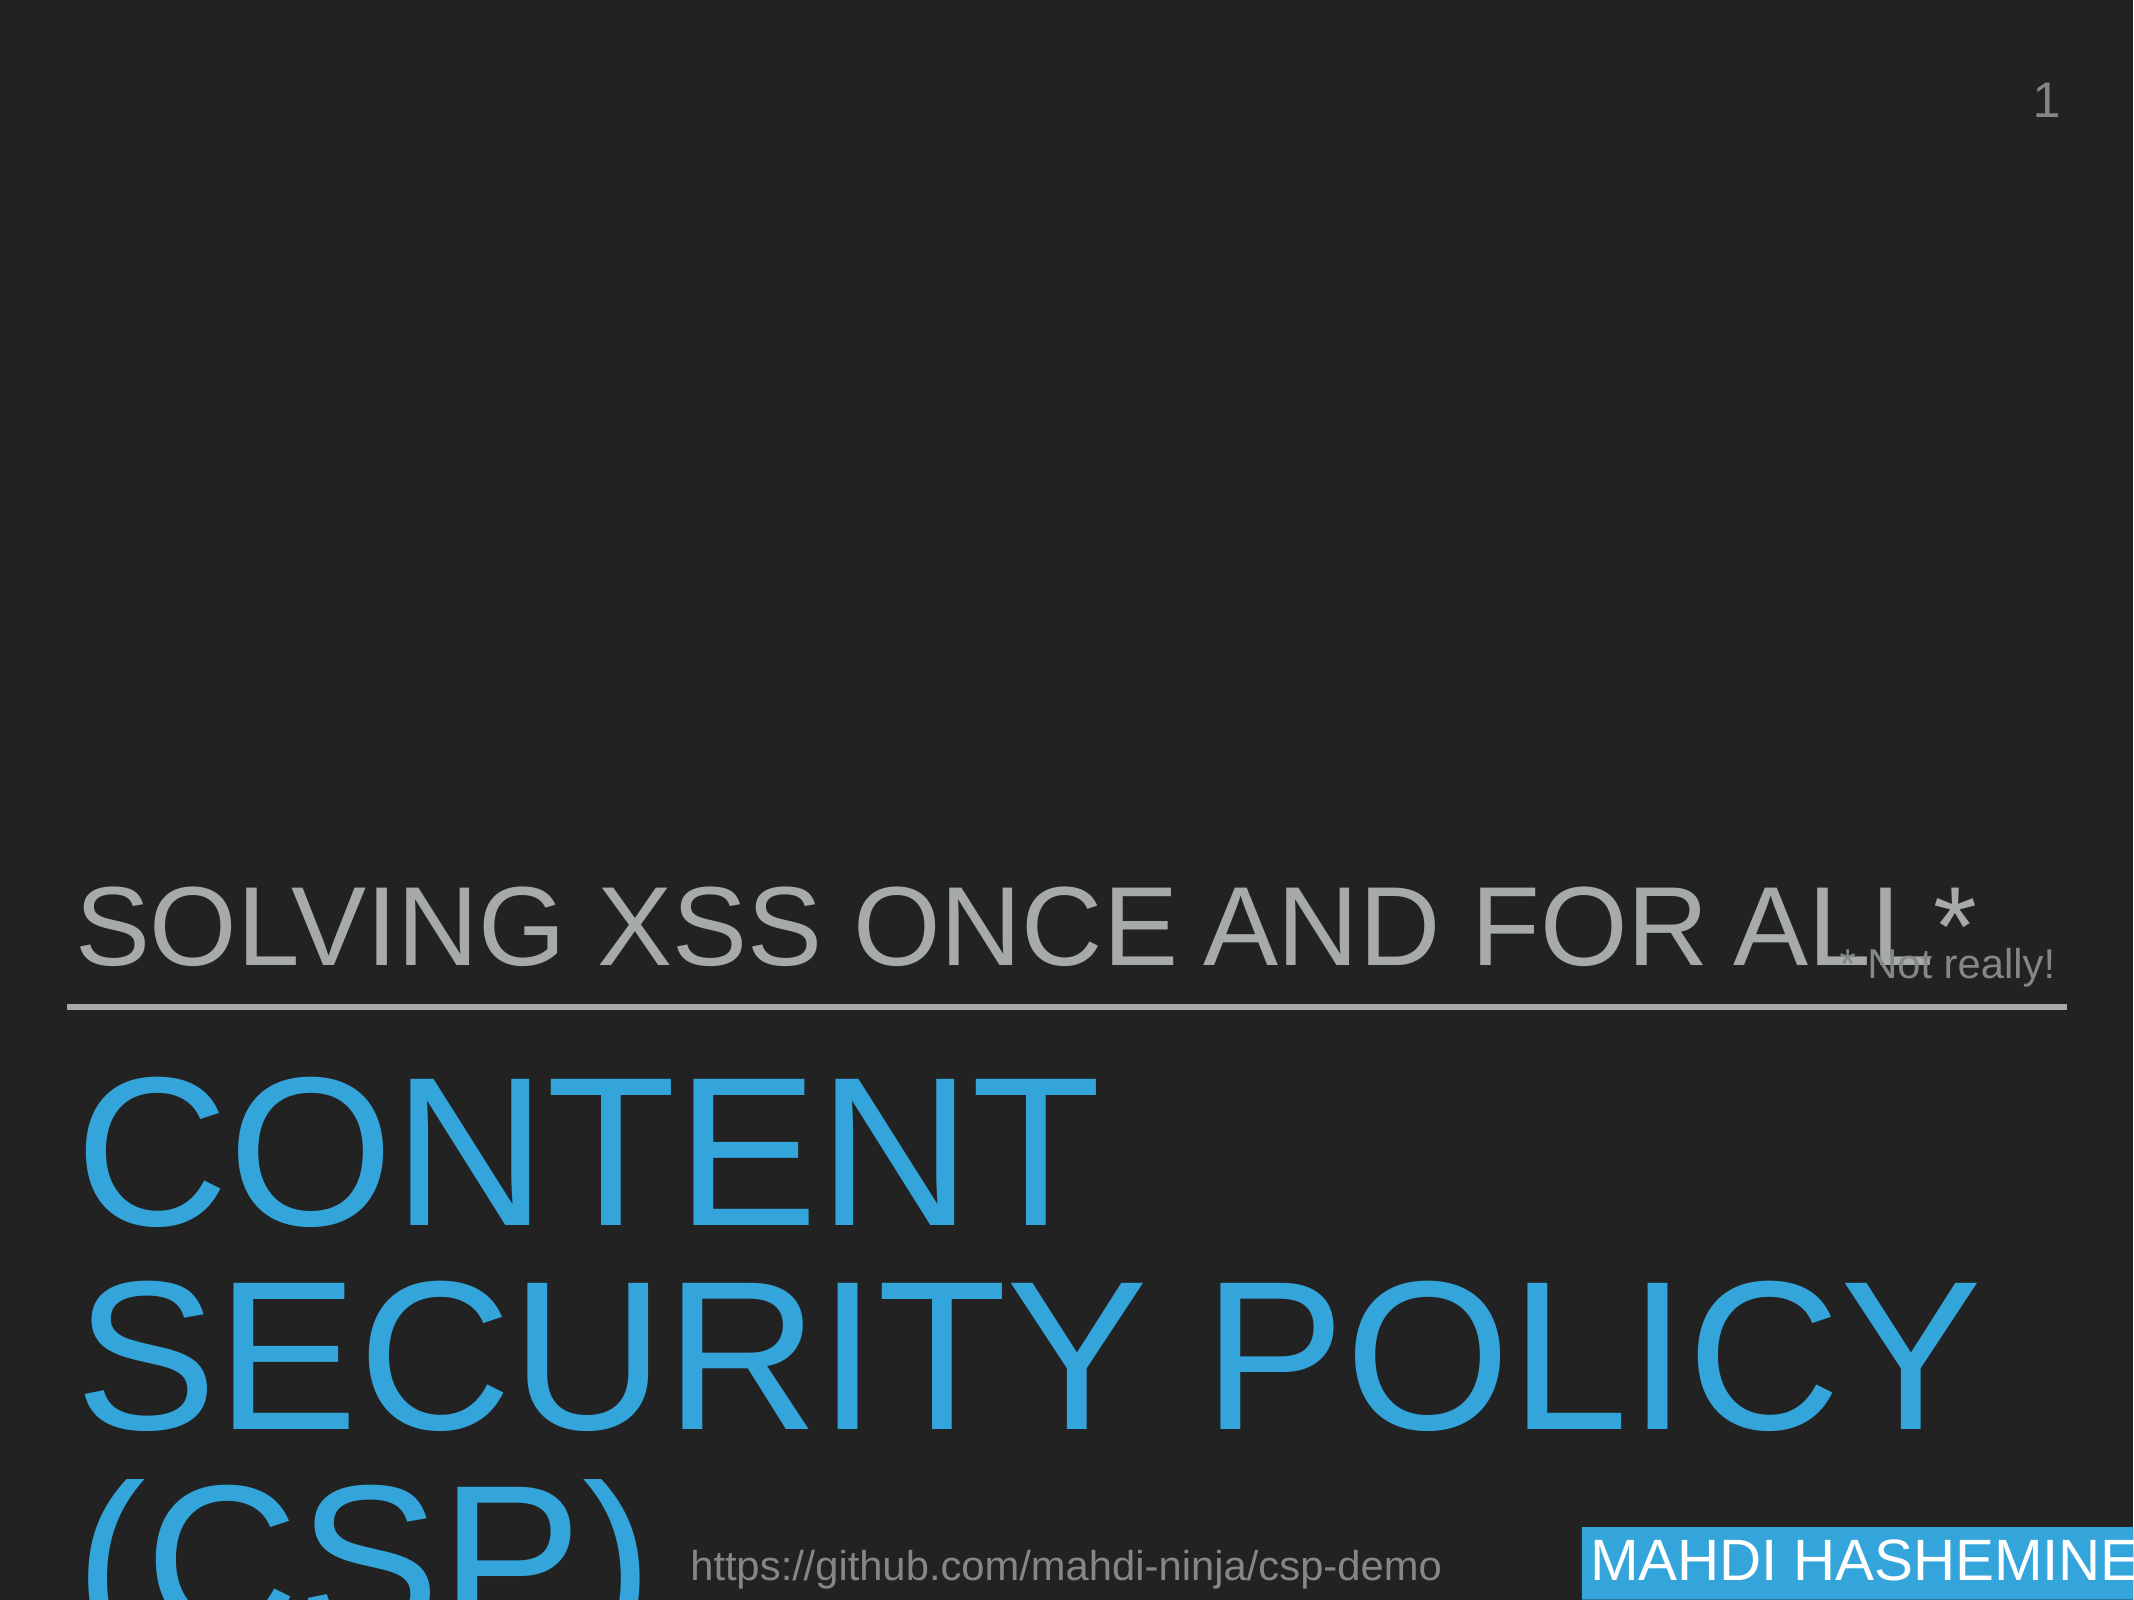

1
Solving XSS once and for all*
* Not really!
# Content Security Policy (CSP)